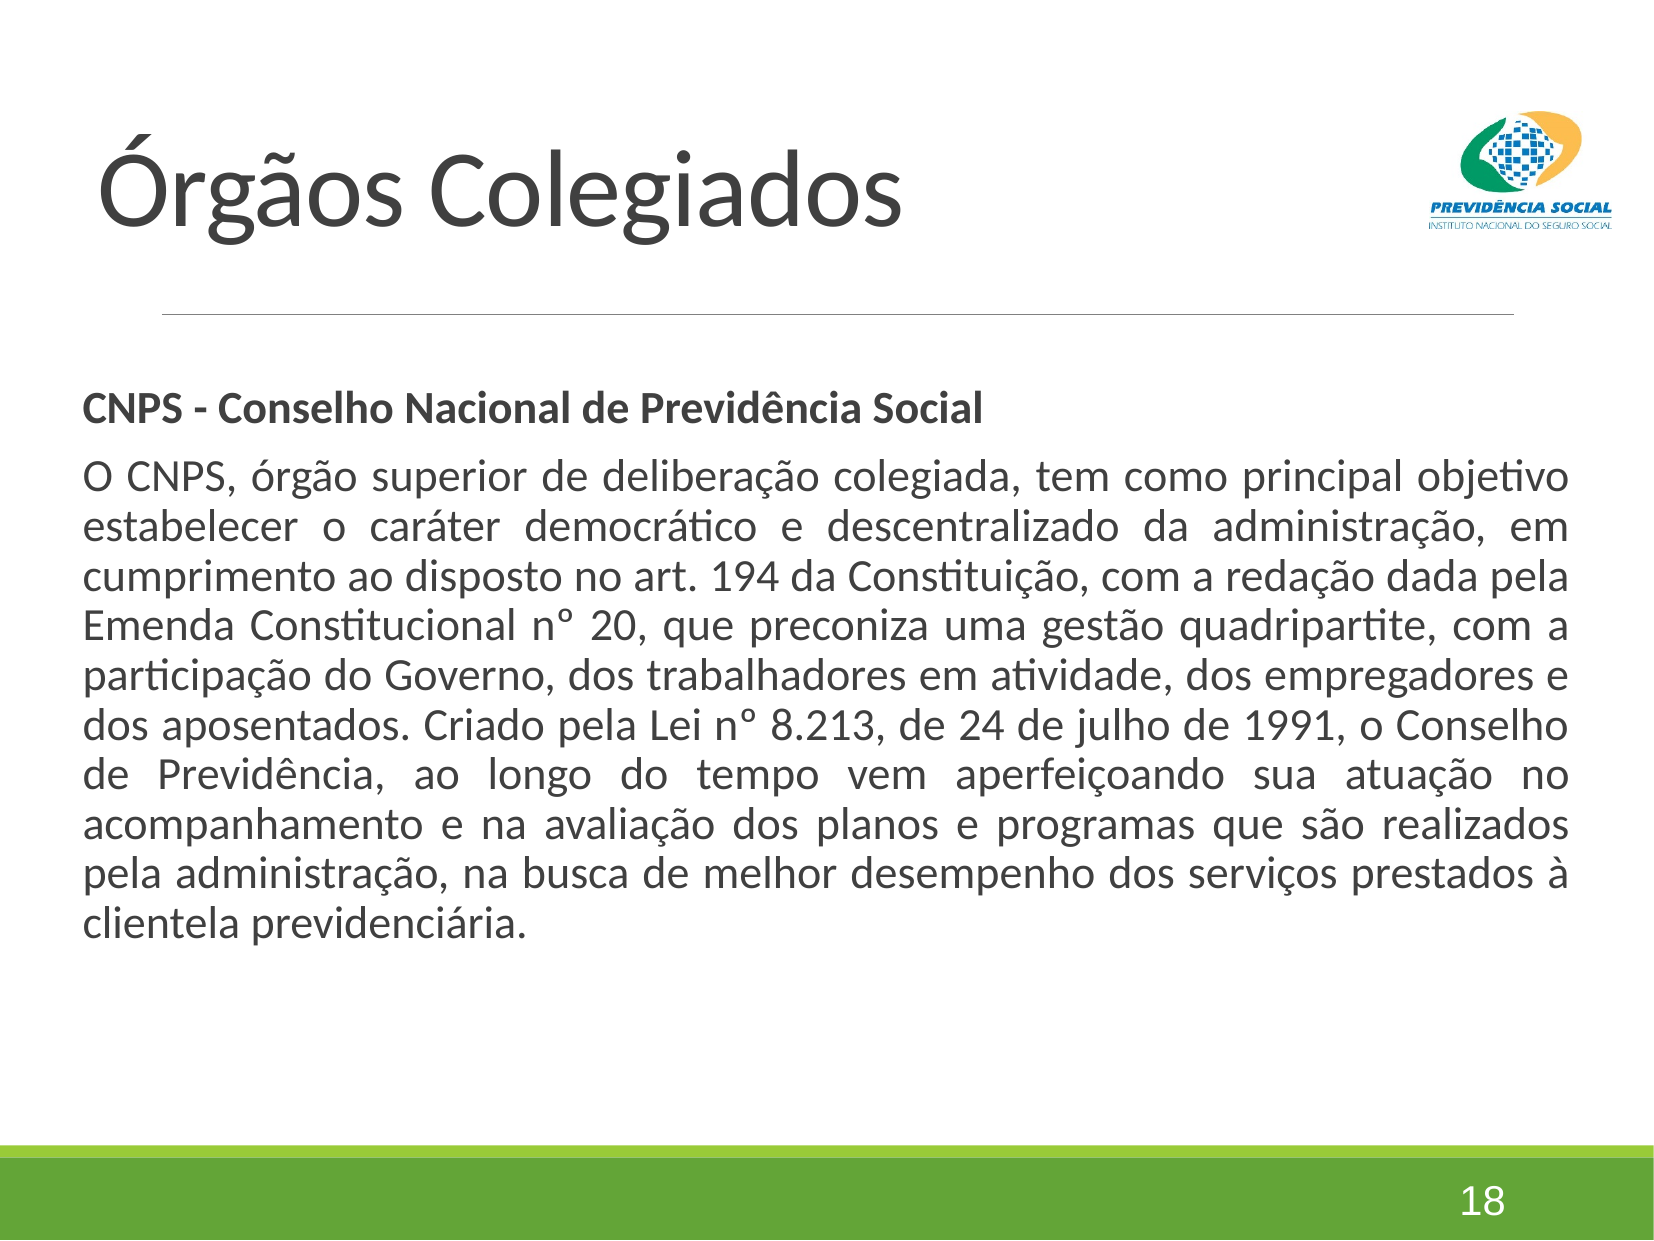

# Órgãos Colegiados
CNPS - Conselho Nacional de Previdência Social
O CNPS, órgão superior de deliberação colegiada, tem como principal objetivo estabelecer o caráter democrático e descentralizado da administração, em cumprimento ao disposto no art. 194 da Constituição, com a redação dada pela Emenda Constitucional nº 20, que preconiza uma gestão quadripartite, com a participação do Governo, dos trabalhadores em atividade, dos empregadores e dos aposentados. Criado pela Lei nº 8.213, de 24 de julho de 1991, o Conselho de Previdência, ao longo do tempo vem aperfeiçoando sua atuação no acompanhamento e na avaliação dos planos e programas que são realizados pela administração, na busca de melhor desempenho dos serviços prestados à clientela previdenciária.
18